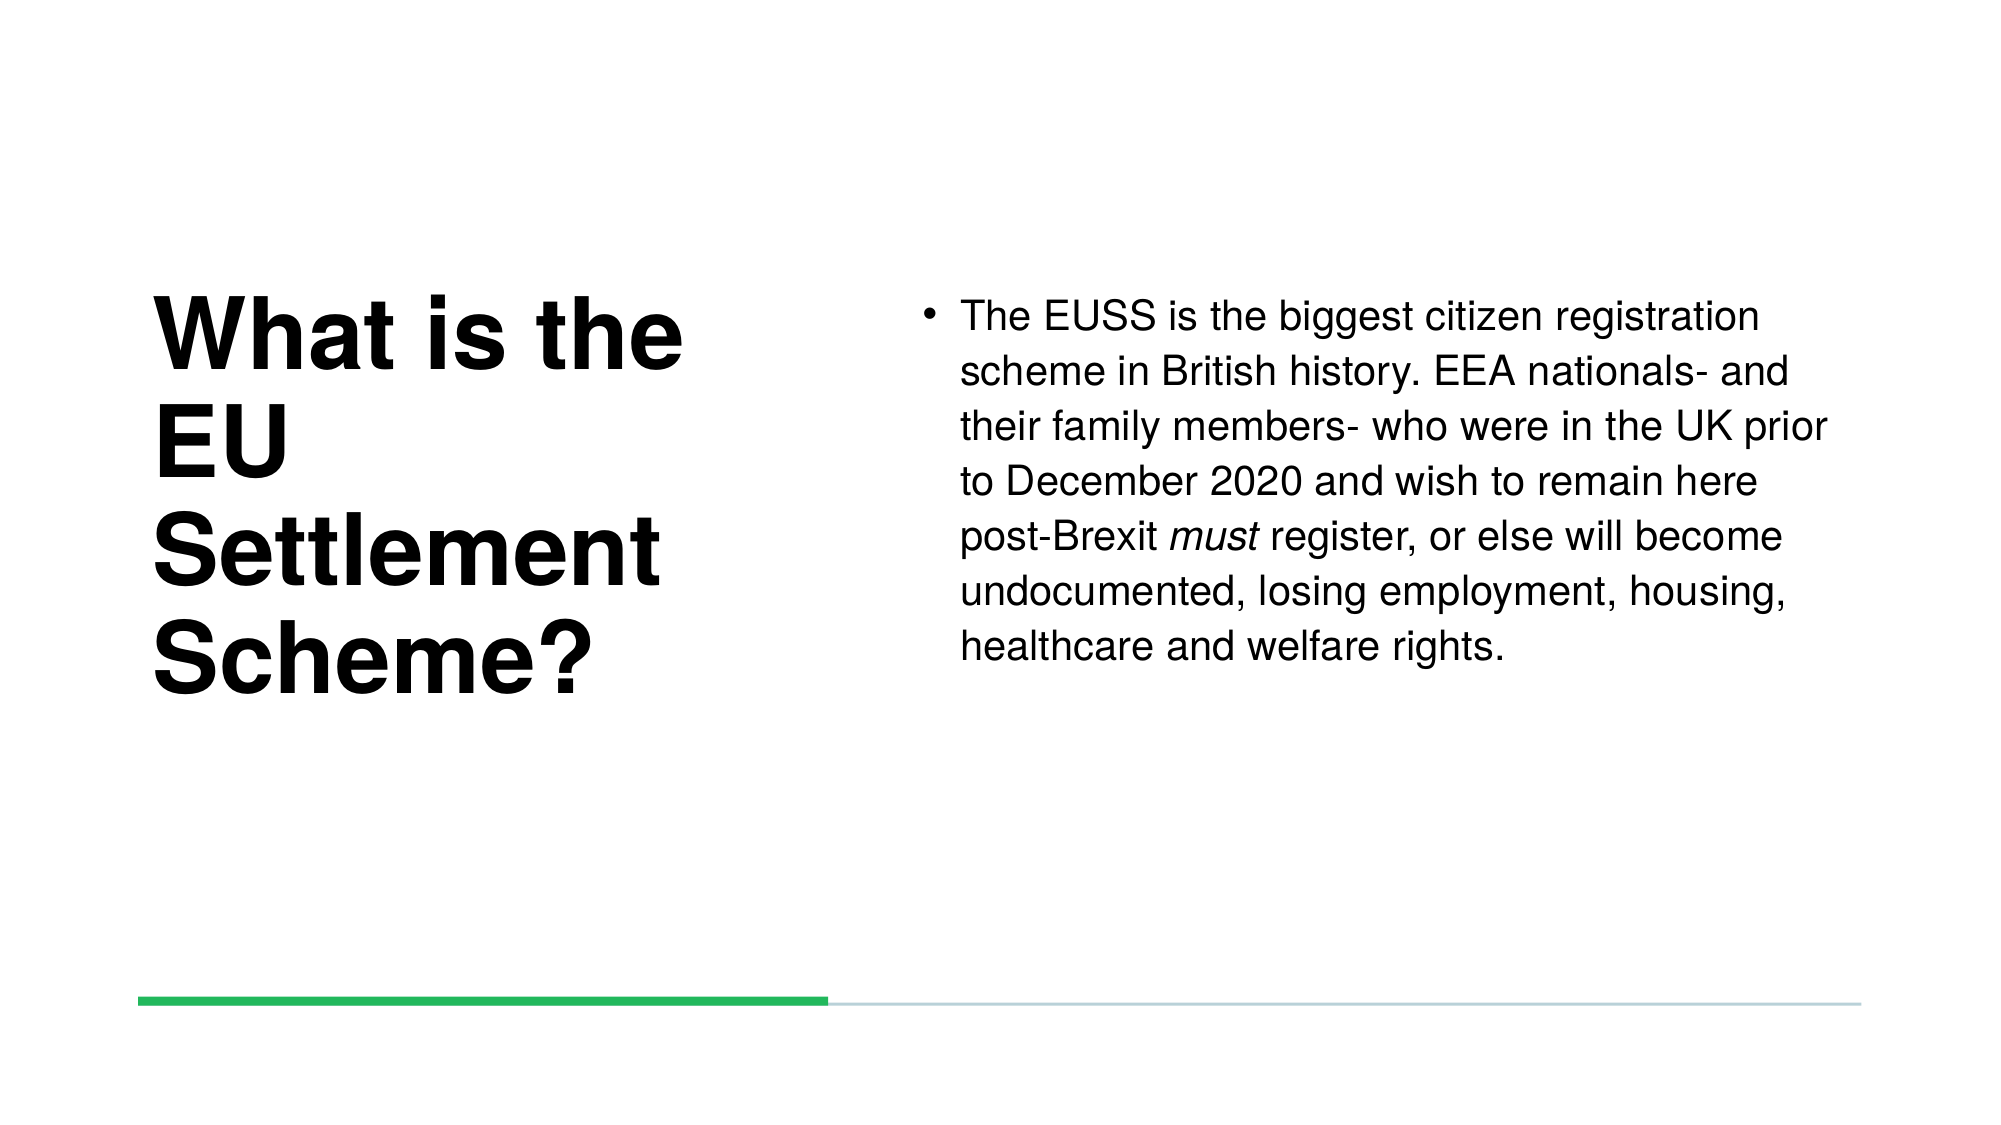

# What is the EU Settlement Scheme?
The EUSS is the biggest citizen registration scheme in British history. EEA nationals- and their family members- who were in the UK prior to December 2020 and wish to remain here post-Brexit must register, or else will become undocumented, losing employment, housing, healthcare and welfare rights.